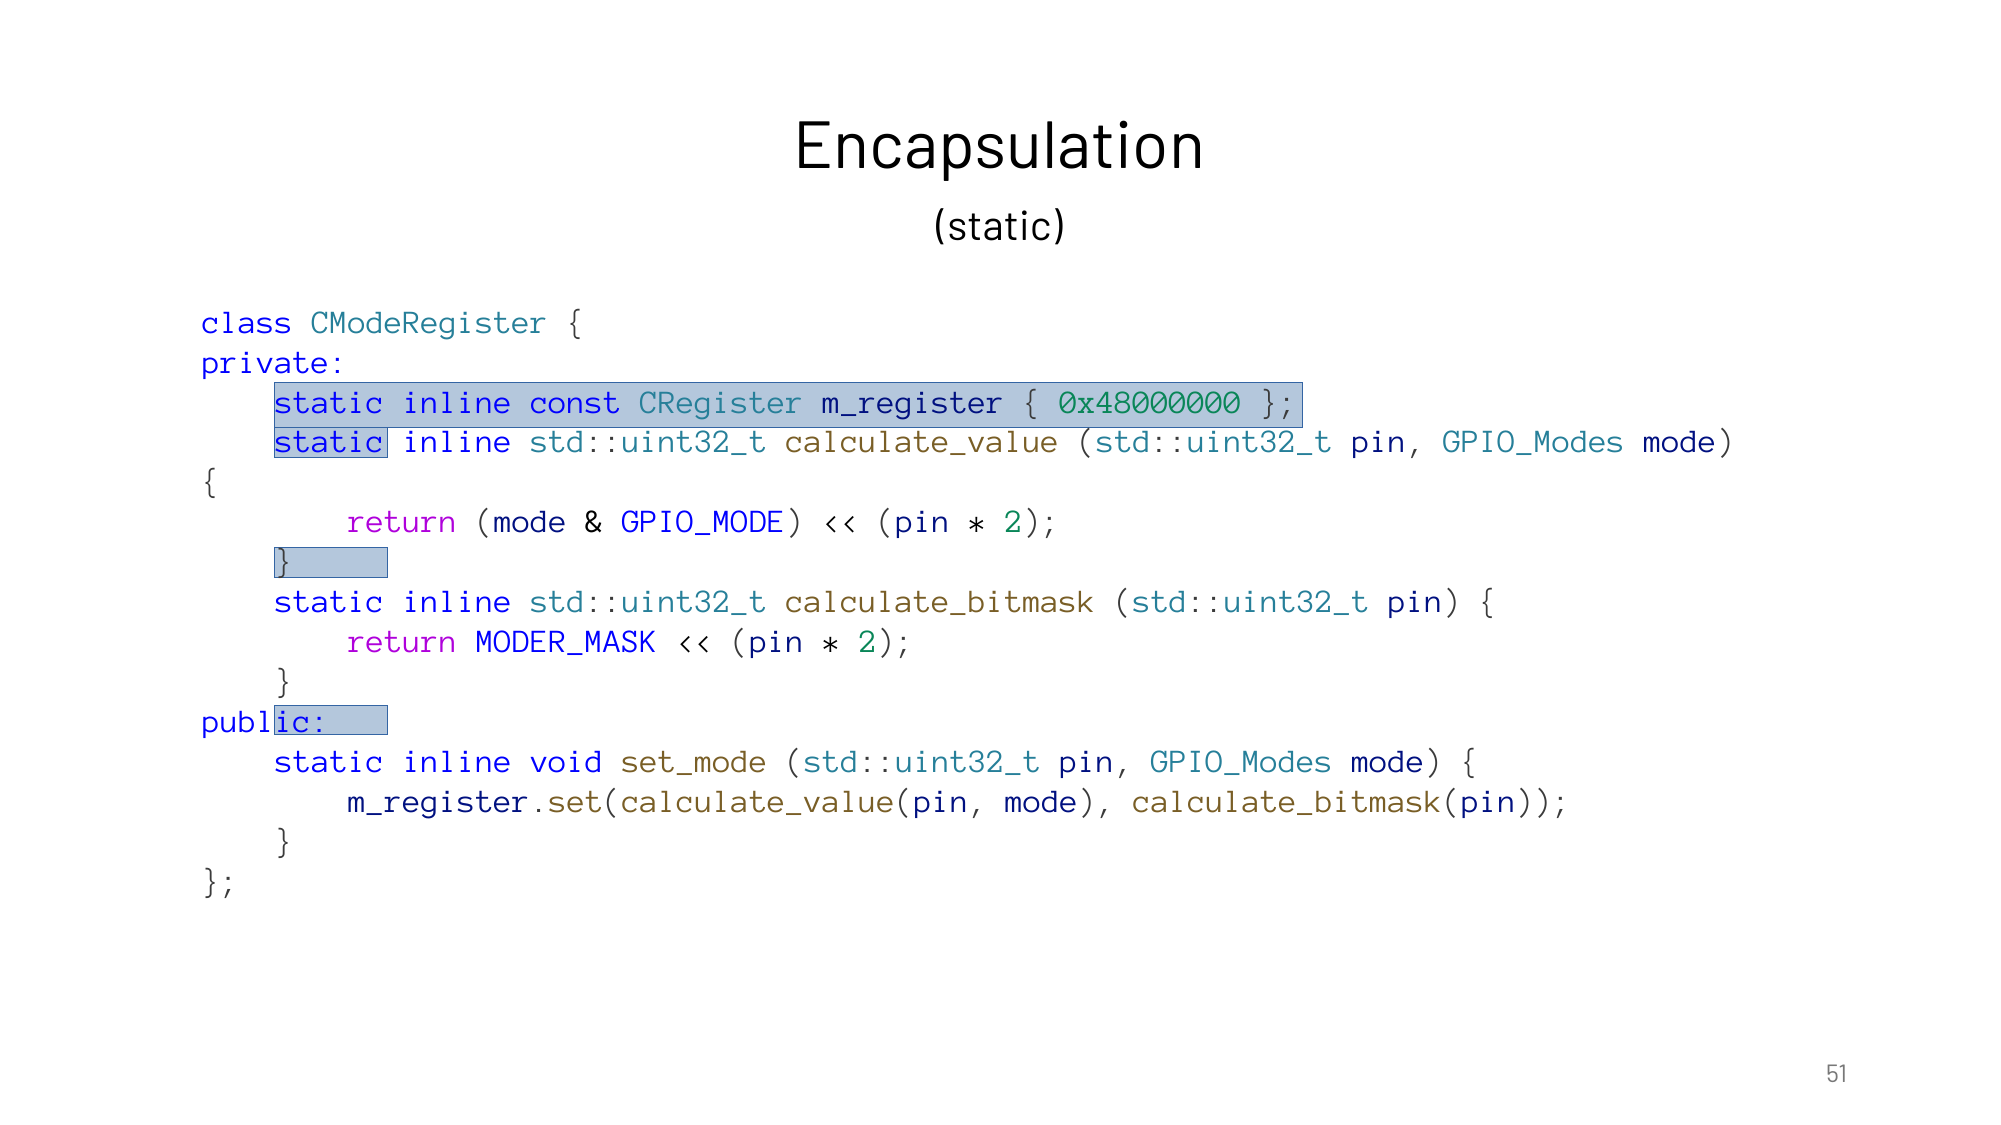

Encapsulation
(static)
class CModeRegister {
private:
    static inline const CRegister m_register { 0x48000000 };
    static inline std::uint32_t calculate_value (std::uint32_t pin, GPIO_Modes mode) {
        return (mode & GPIO_MODE) << (pin * 2);
    }
    static inline std::uint32_t calculate_bitmask (std::uint32_t pin) {
        return MODER_MASK << (pin * 2);
    }
public:
    static inline void set_mode (std::uint32_t pin, GPIO_Modes mode) {
        m_register.set(calculate_value(pin, mode), calculate_bitmask(pin));
    }
};

51